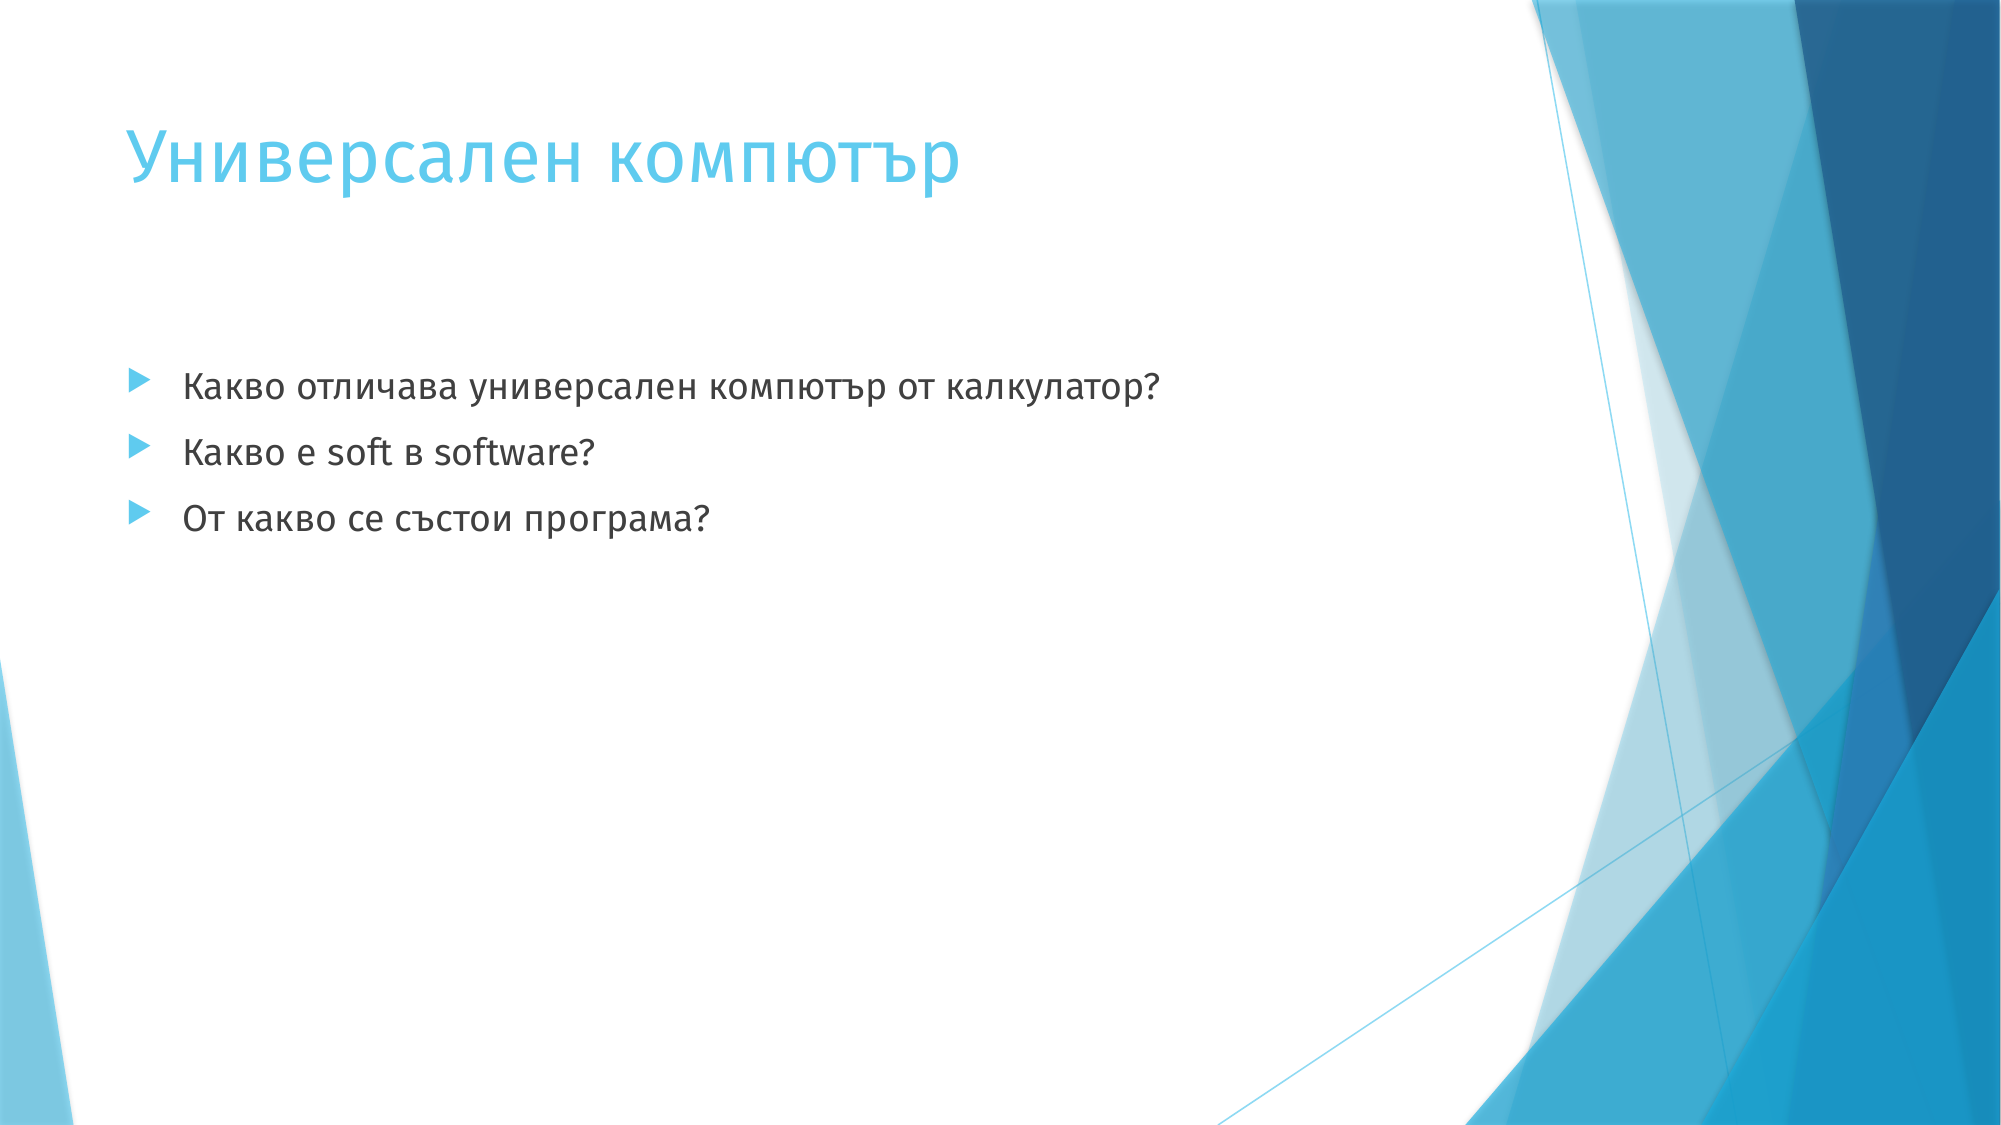

# Универсален компютър
Какво отличава универсален компютър от калкулатор?
Какво е soft в software?
От какво се състои програма?